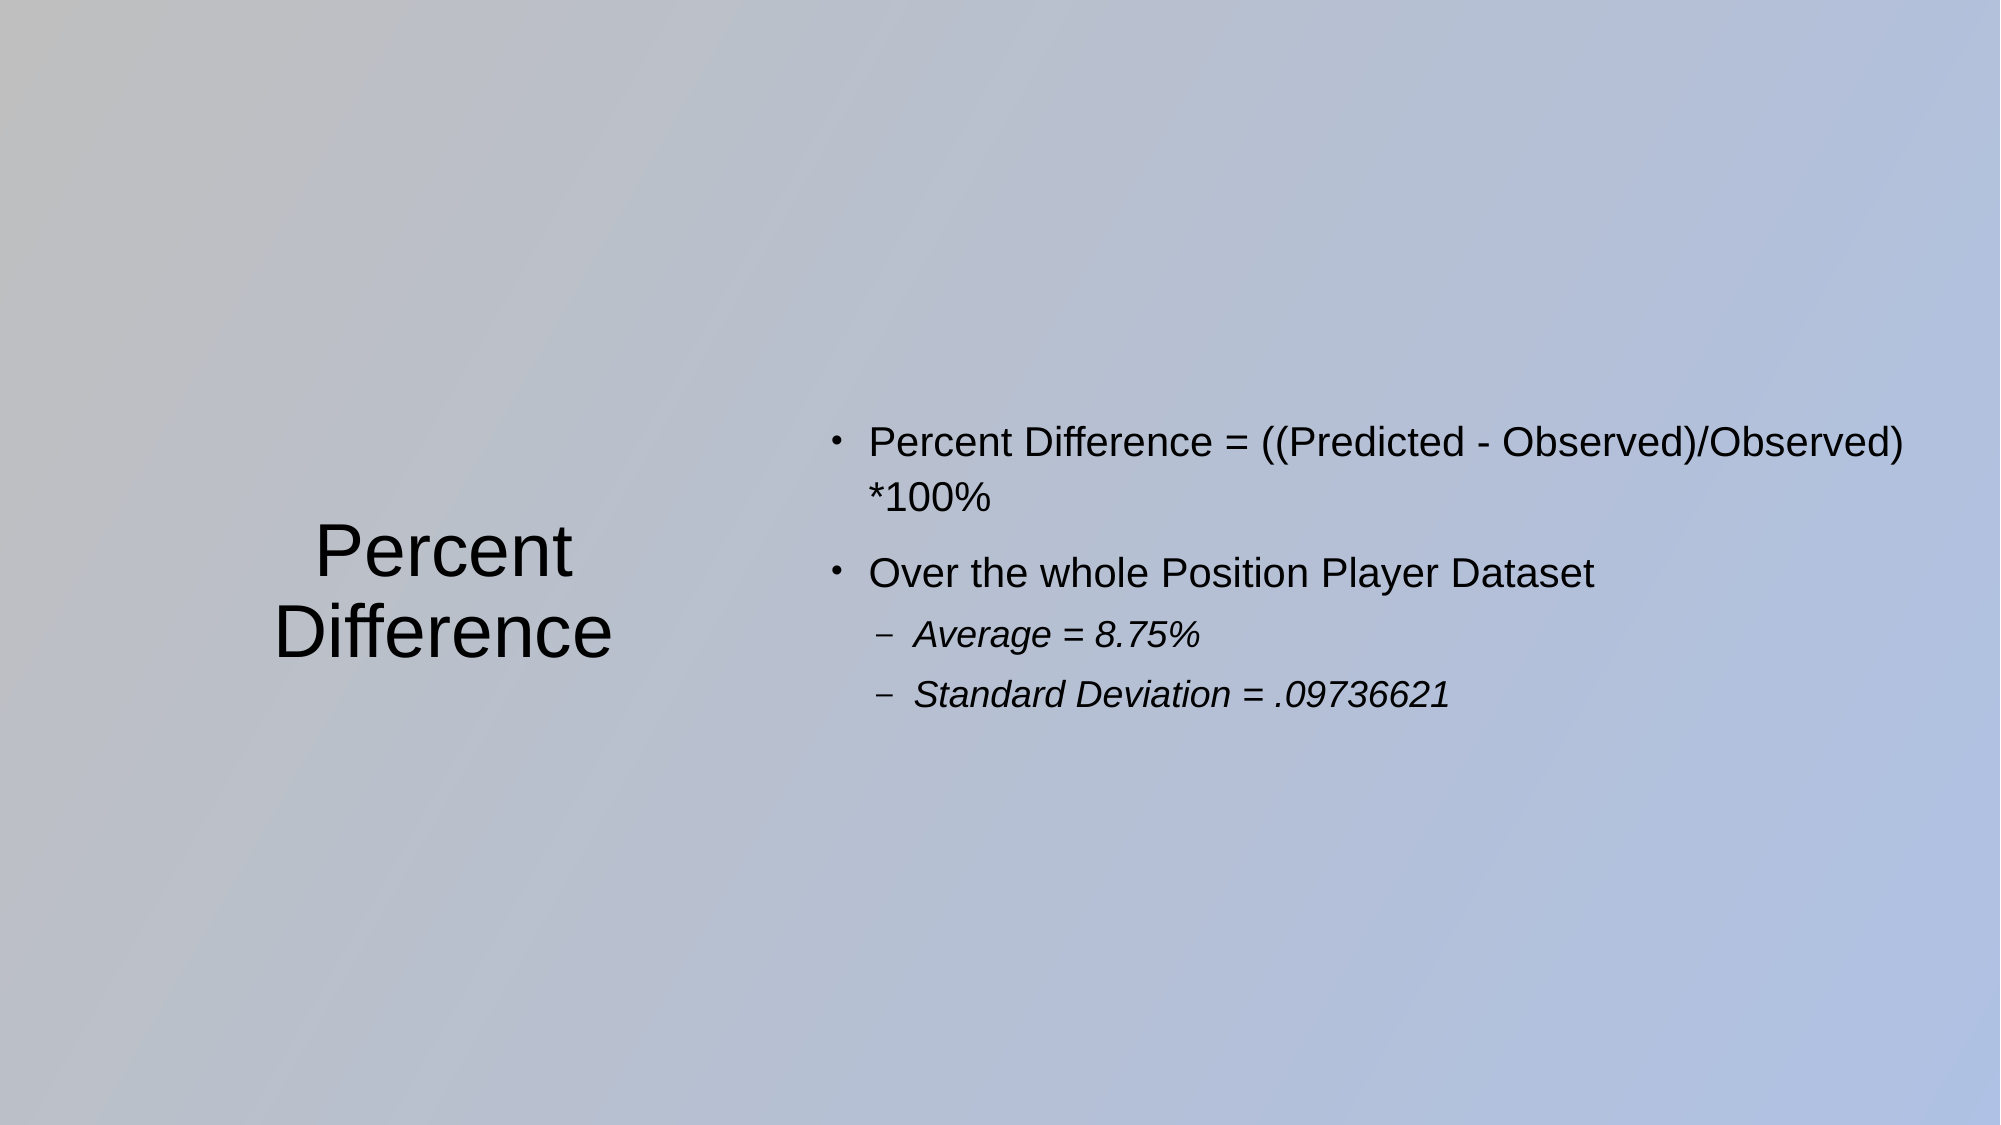

Percent Difference = ((Predicted - Observed)/Observed) *100%
Over the whole Position Player Dataset
Average = 8.75%
Standard Deviation = .09736621
# Percent Difference